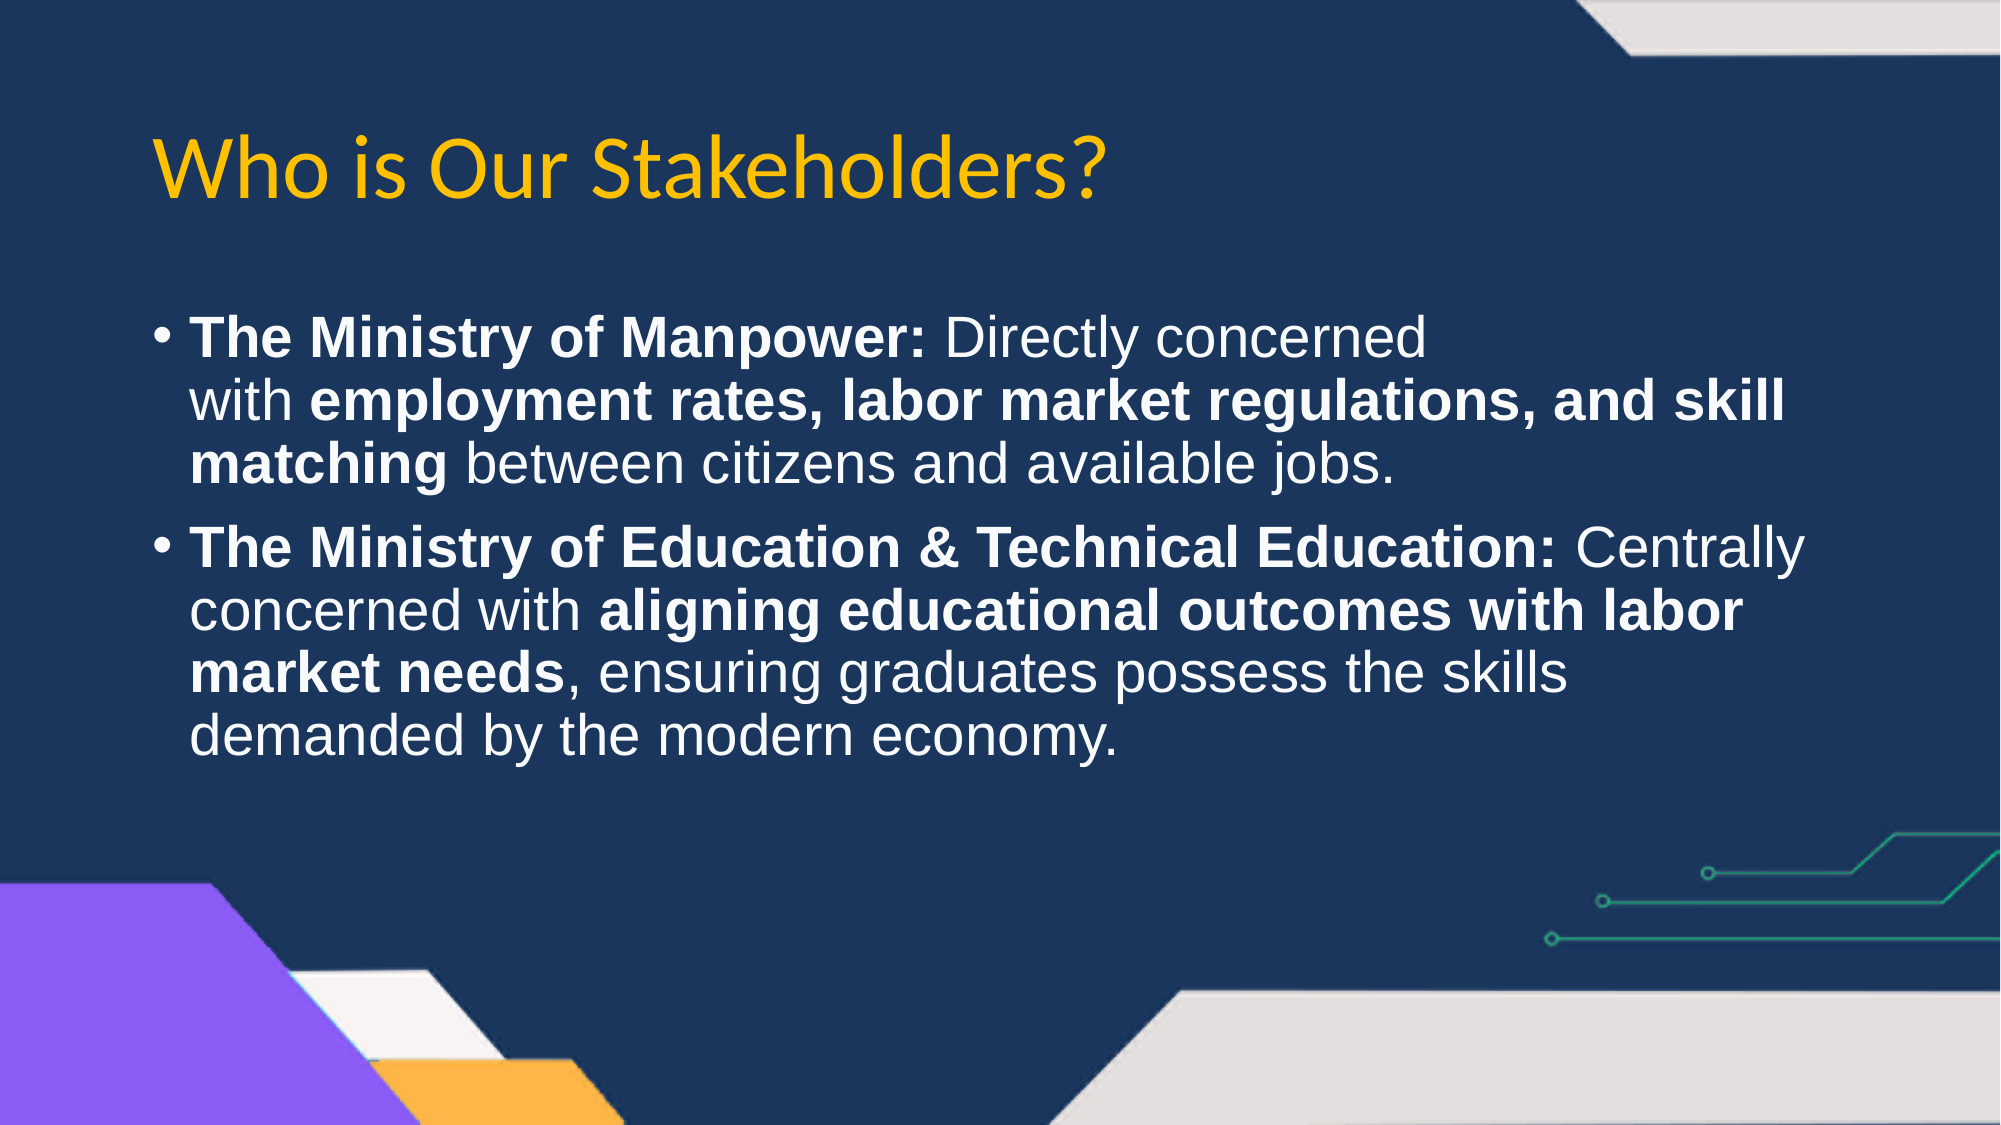

# Who is Our Stakeholders?
The Ministry of Manpower: Directly concerned with employment rates, labor market regulations, and skill matching between citizens and available jobs.
The Ministry of Education & Technical Education: Centrally concerned with aligning educational outcomes with labor market needs, ensuring graduates possess the skills demanded by the modern economy.